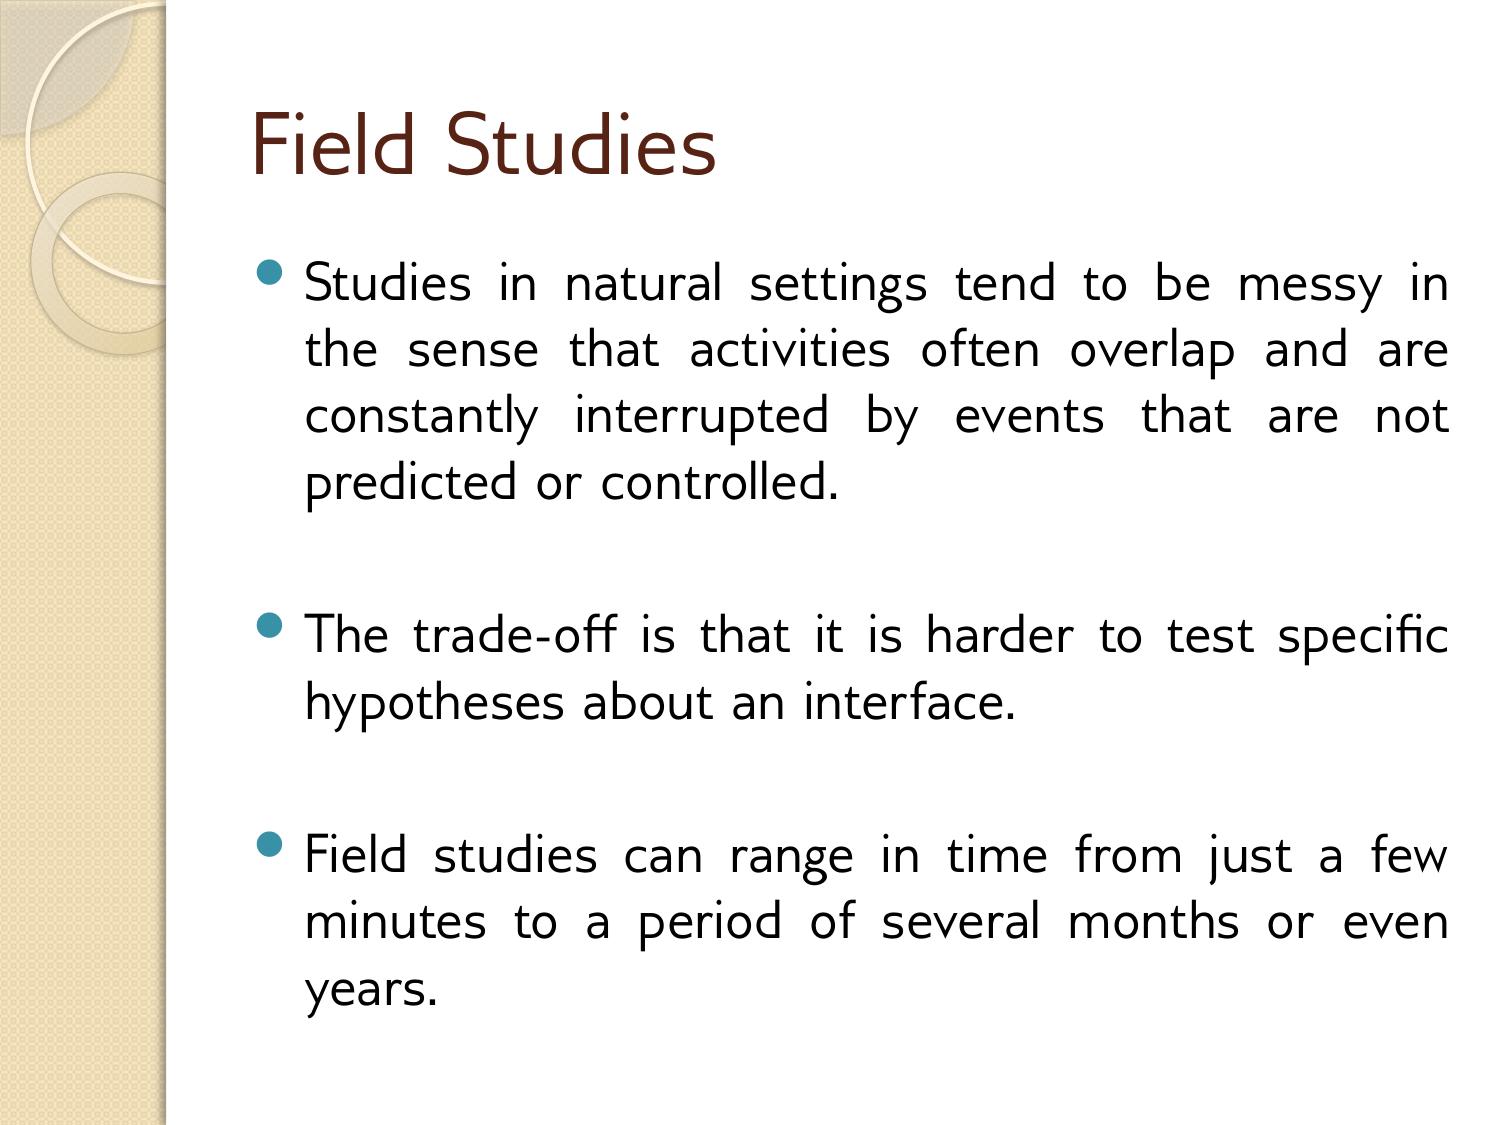

# Field Studies
Studies in natural settings tend to be messy in the sense that activities often overlap and are constantly interrupted by events that are not predicted or controlled.

The trade-off is that it is harder to test specific hypotheses about an interface.

Field studies can range in time from just a few minutes to a period of several months or even years.